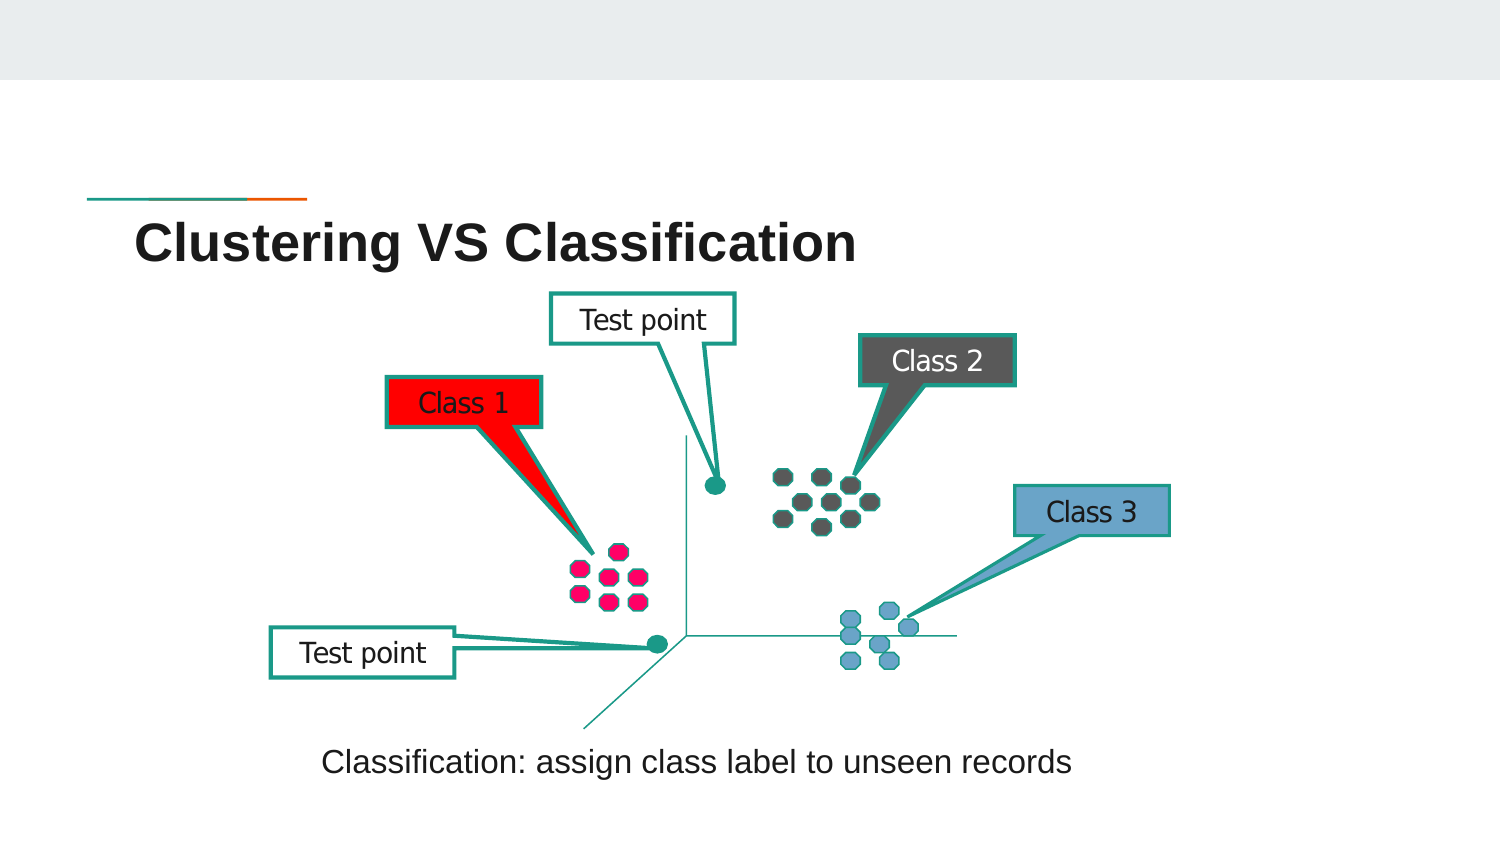

# Clustering VS Classification
Test point
Class 2
Class 1

Class 3
Test point

Classification: assign class label to unseen records